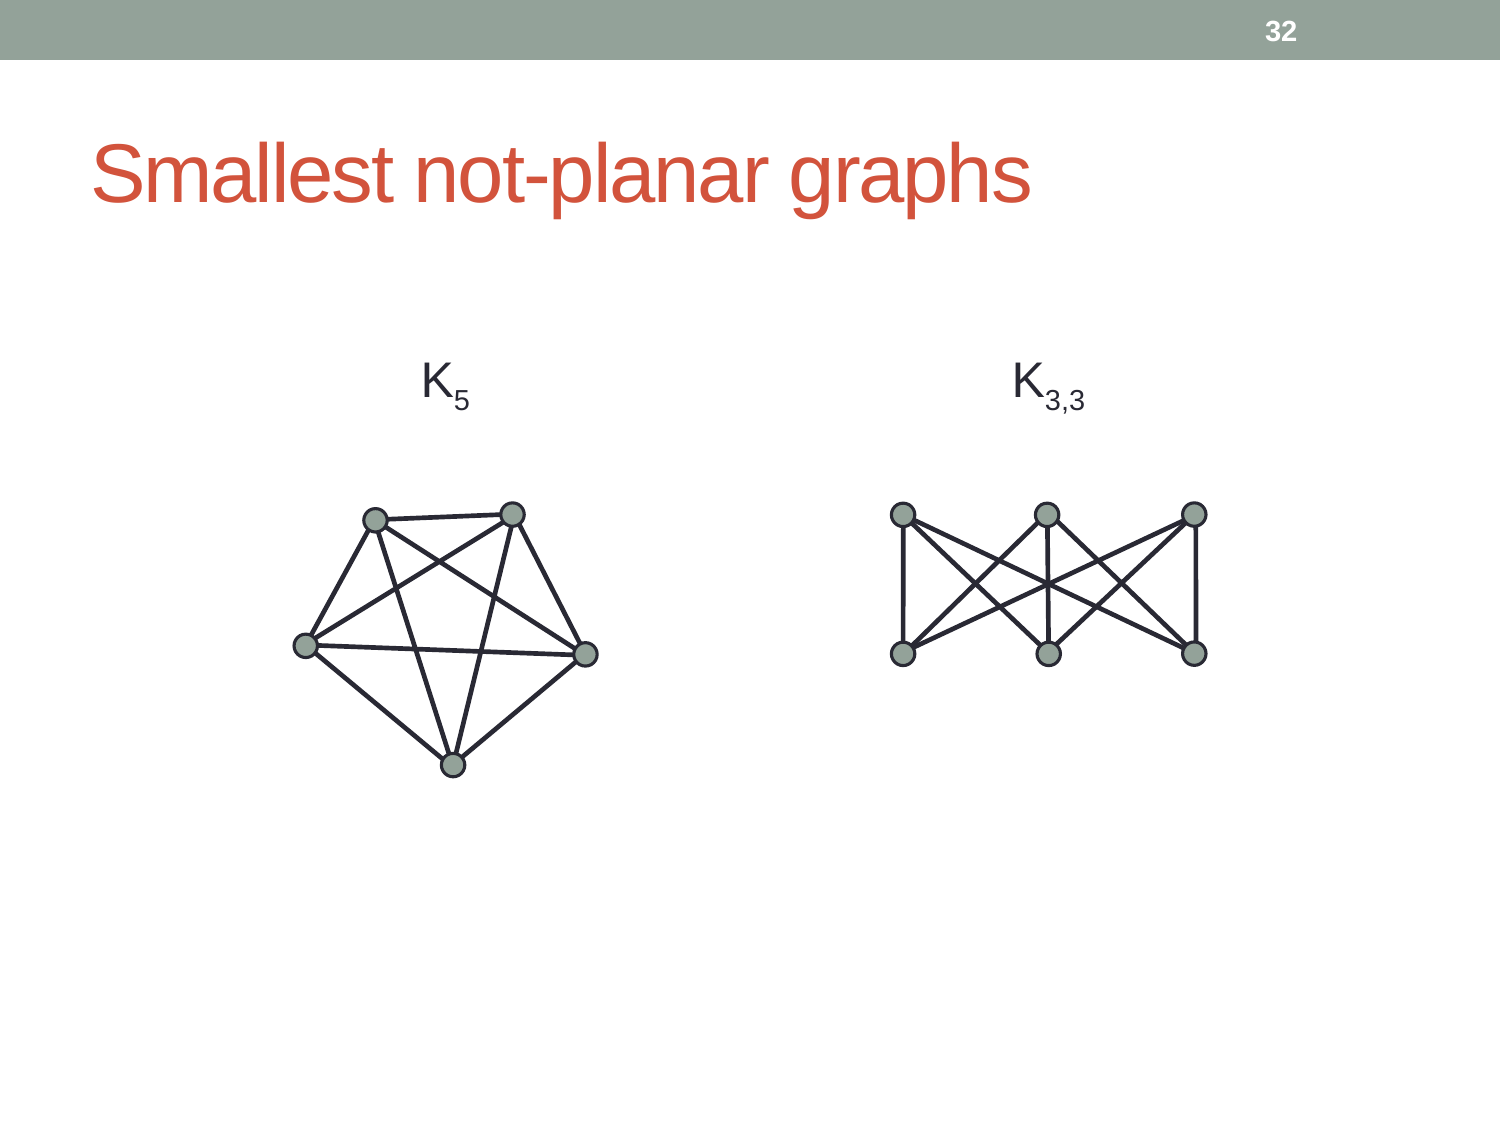

32
# Smallest not-planar graphs
K5
K3,3